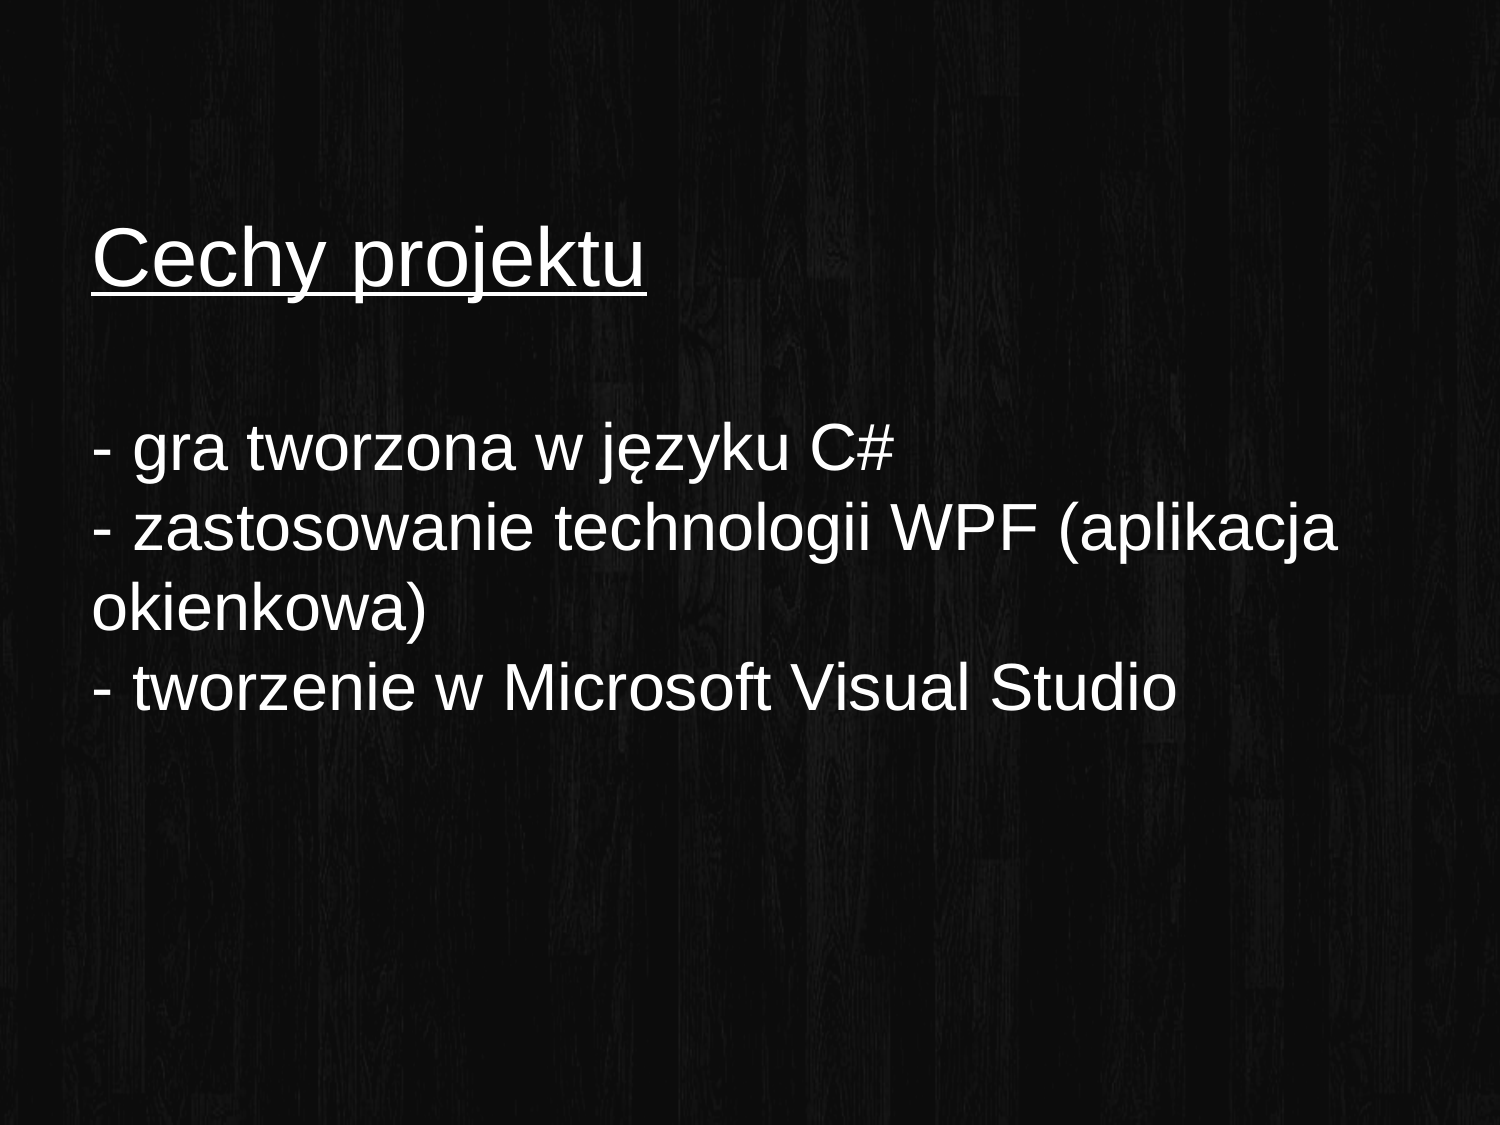

Cechy projektu

- gra tworzona w języku C#
- zastosowanie technologii WPF (aplikacja okienkowa)
- tworzenie w Microsoft Visual Studio